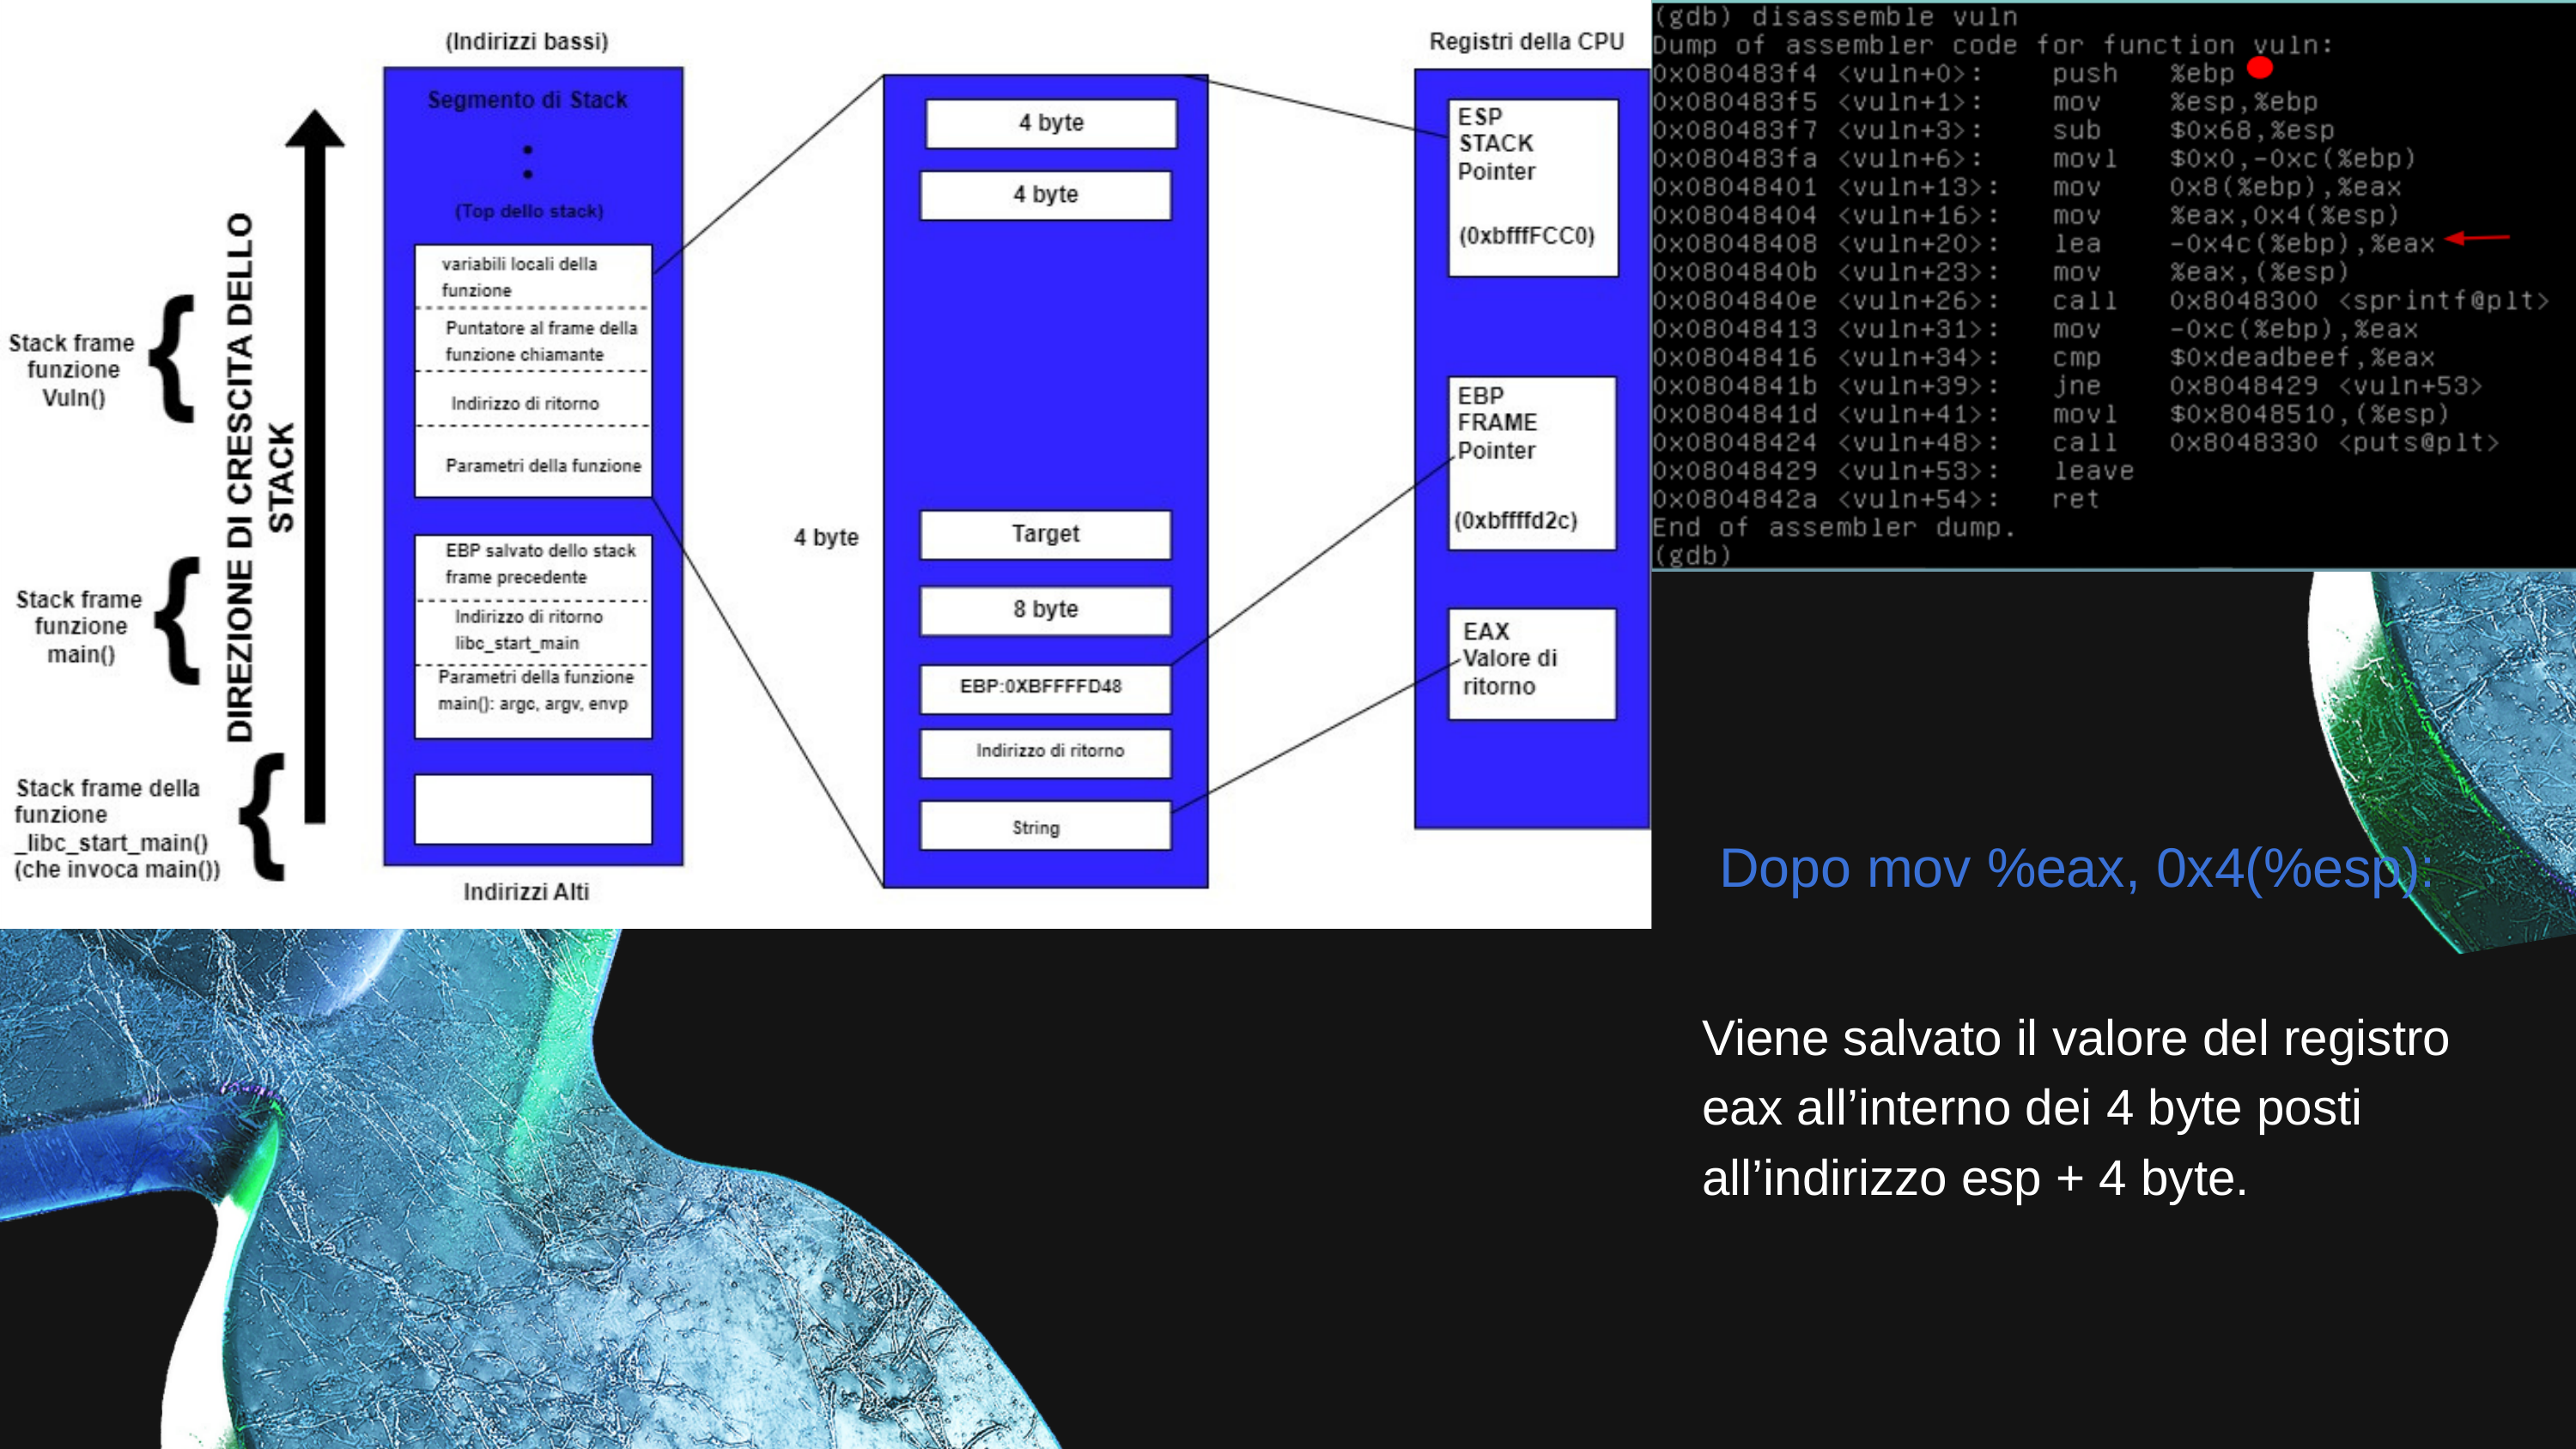

Dopo mov %eax, 0x4(%esp):
Viene salvato il valore del registro
eax all’interno dei 4 byte posti
all’indirizzo esp + 4 byte.